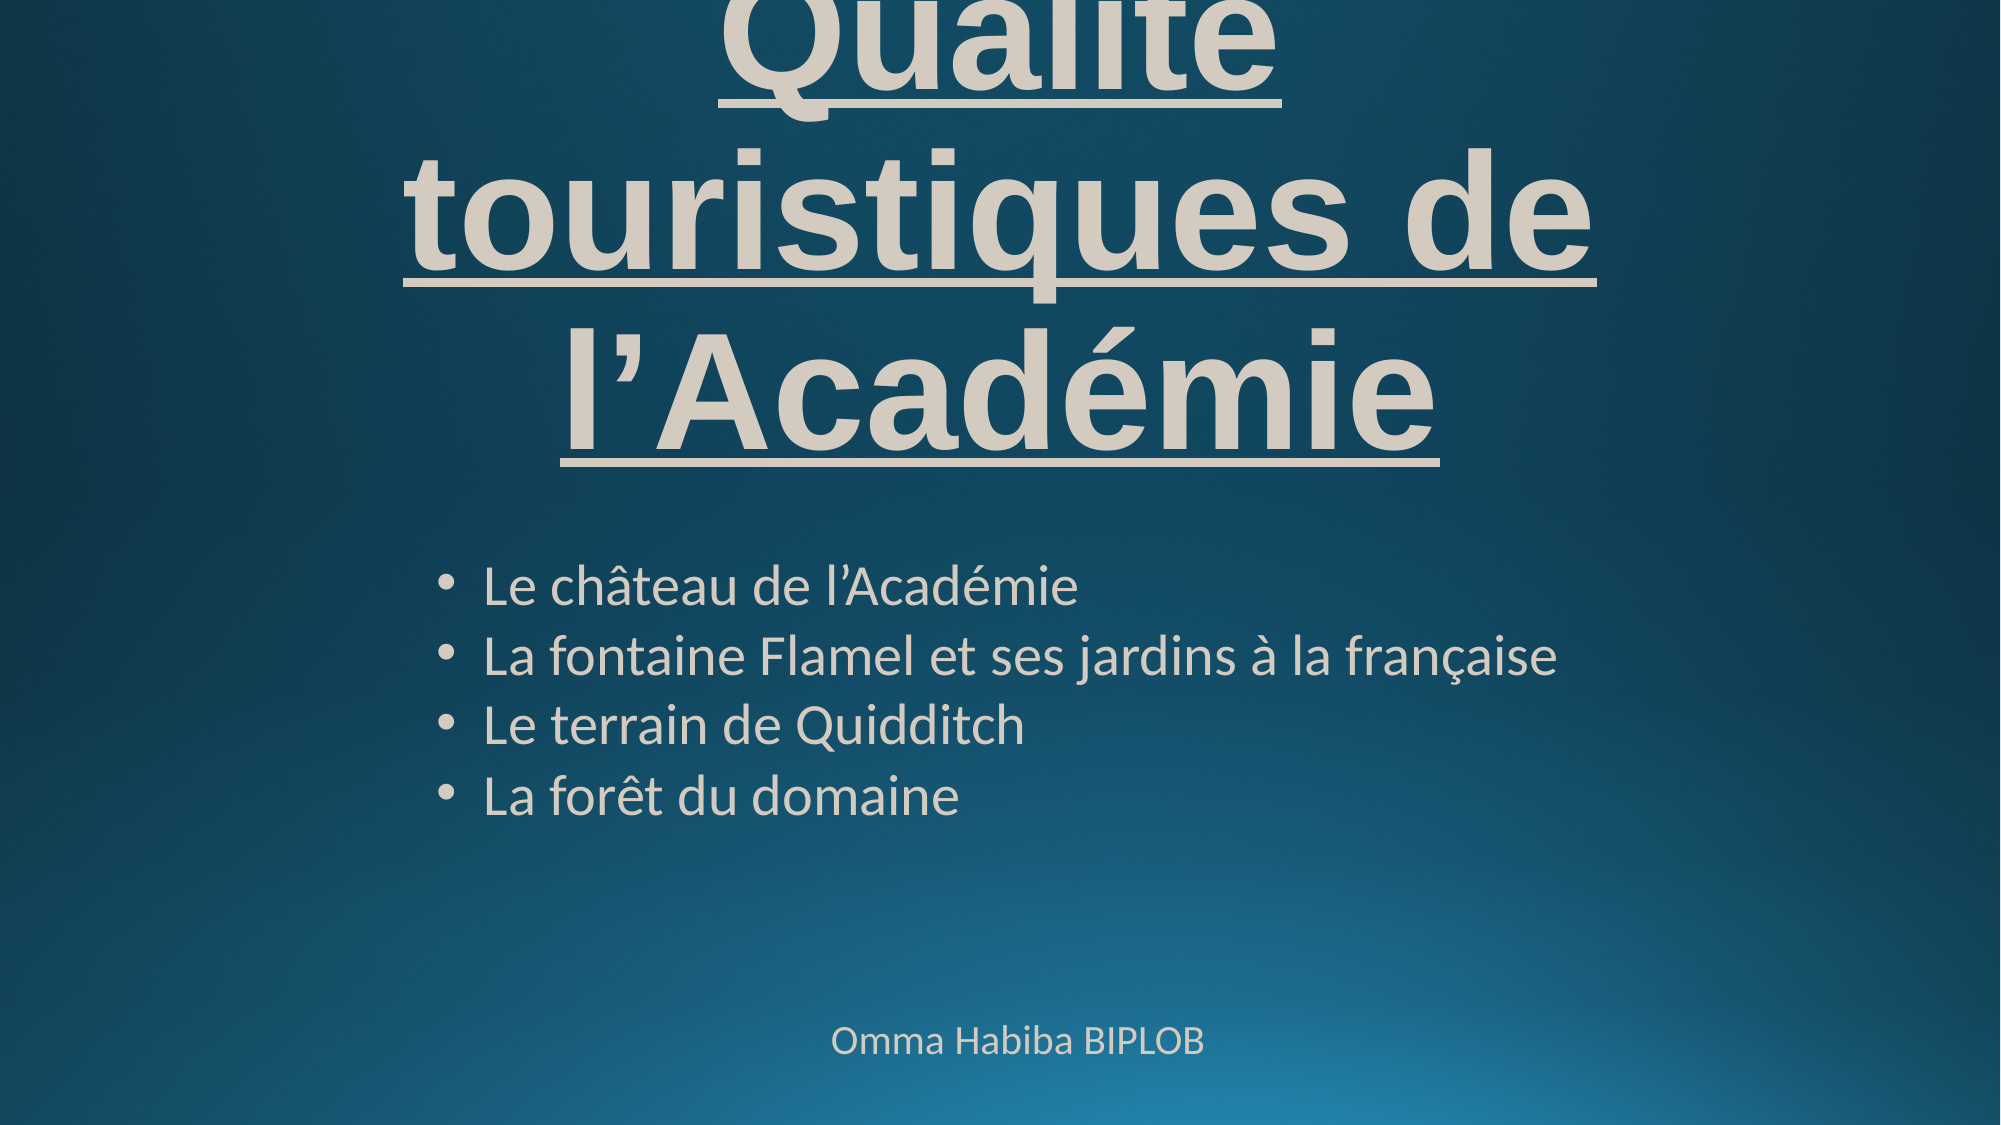

Qualité touristiques de l’Académie
Le château de l’Académie
La fontaine Flamel et ses jardins à la française
Le terrain de Quidditch
La forêt du domaine
Omma Habiba BIPLOB